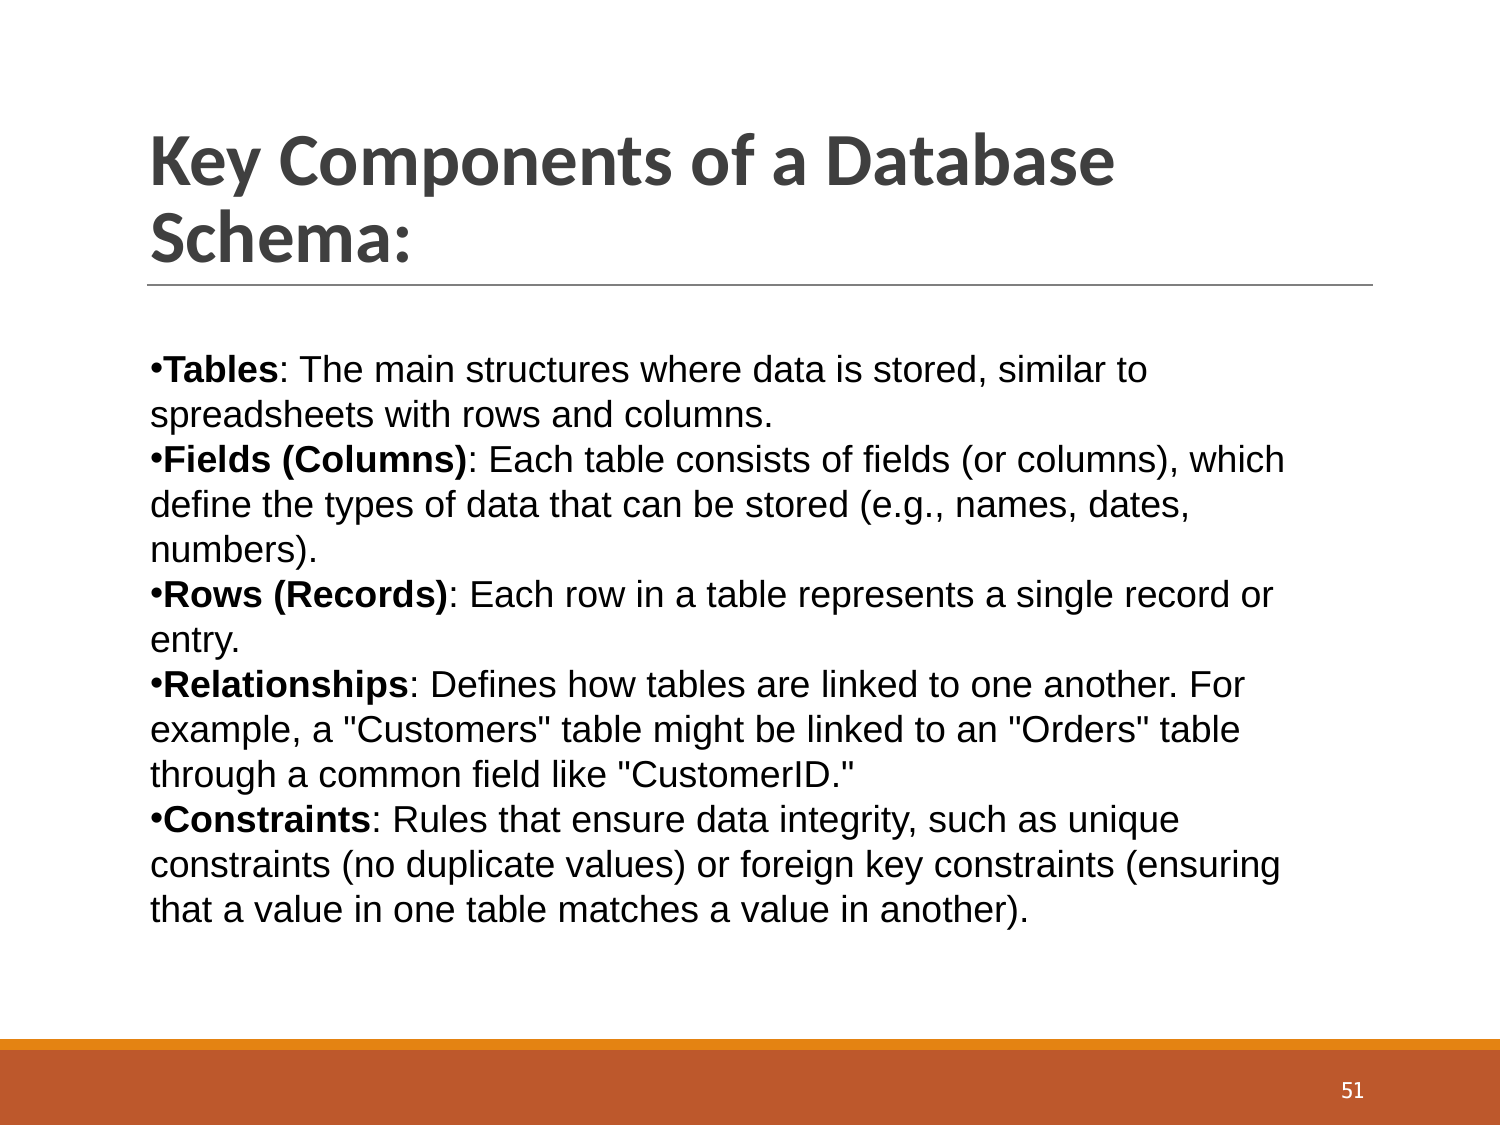

# Key Components of a Database Schema:
Tables: The main structures where data is stored, similar to spreadsheets with rows and columns.
Fields (Columns): Each table consists of fields (or columns), which define the types of data that can be stored (e.g., names, dates, numbers).
Rows (Records): Each row in a table represents a single record or entry.
Relationships: Defines how tables are linked to one another. For example, a "Customers" table might be linked to an "Orders" table through a common field like "CustomerID."
Constraints: Rules that ensure data integrity, such as unique constraints (no duplicate values) or foreign key constraints (ensuring that a value in one table matches a value in another).
51